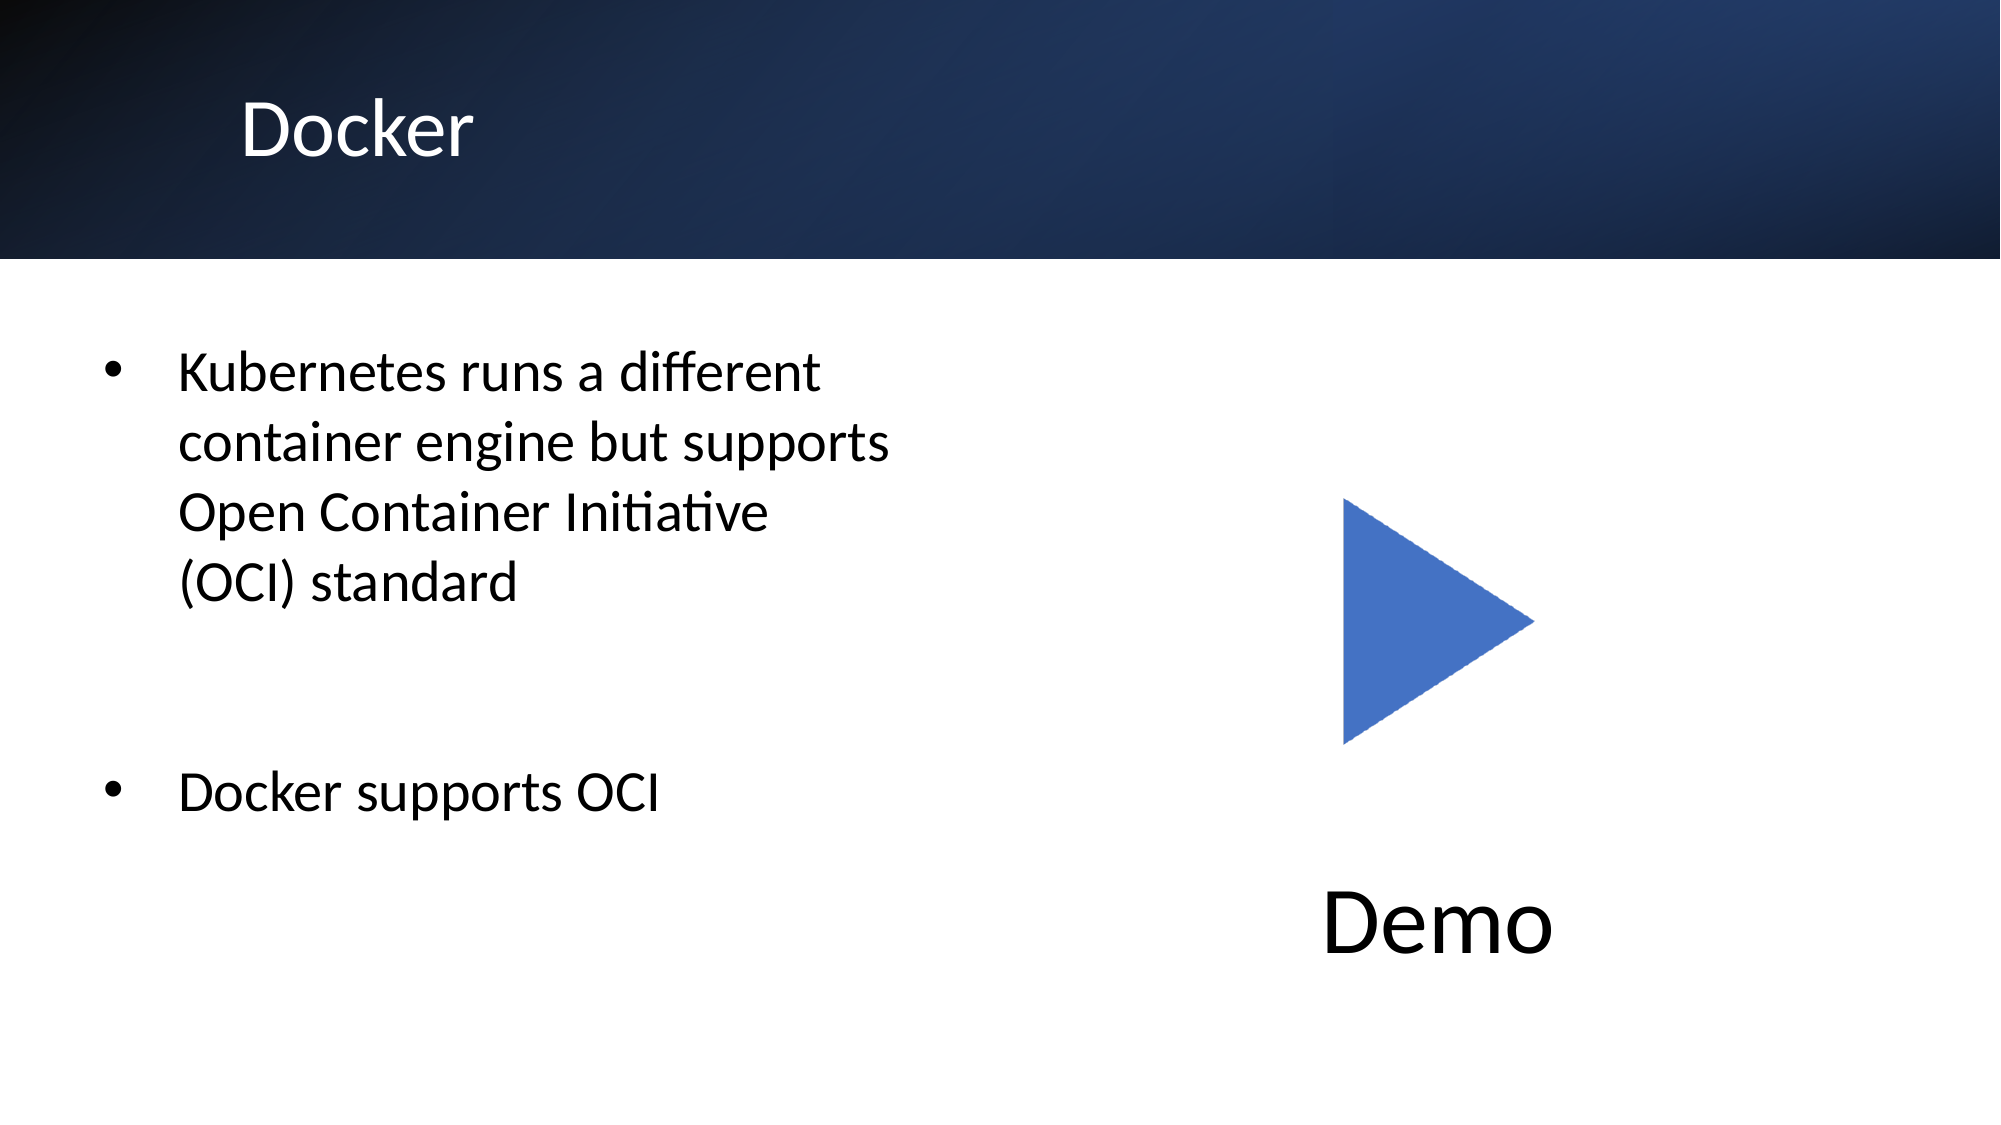

# Docker
Kubernetes runs a different container engine but supports Open Container Initiative (OCI) standard
Docker supports OCI
Demo